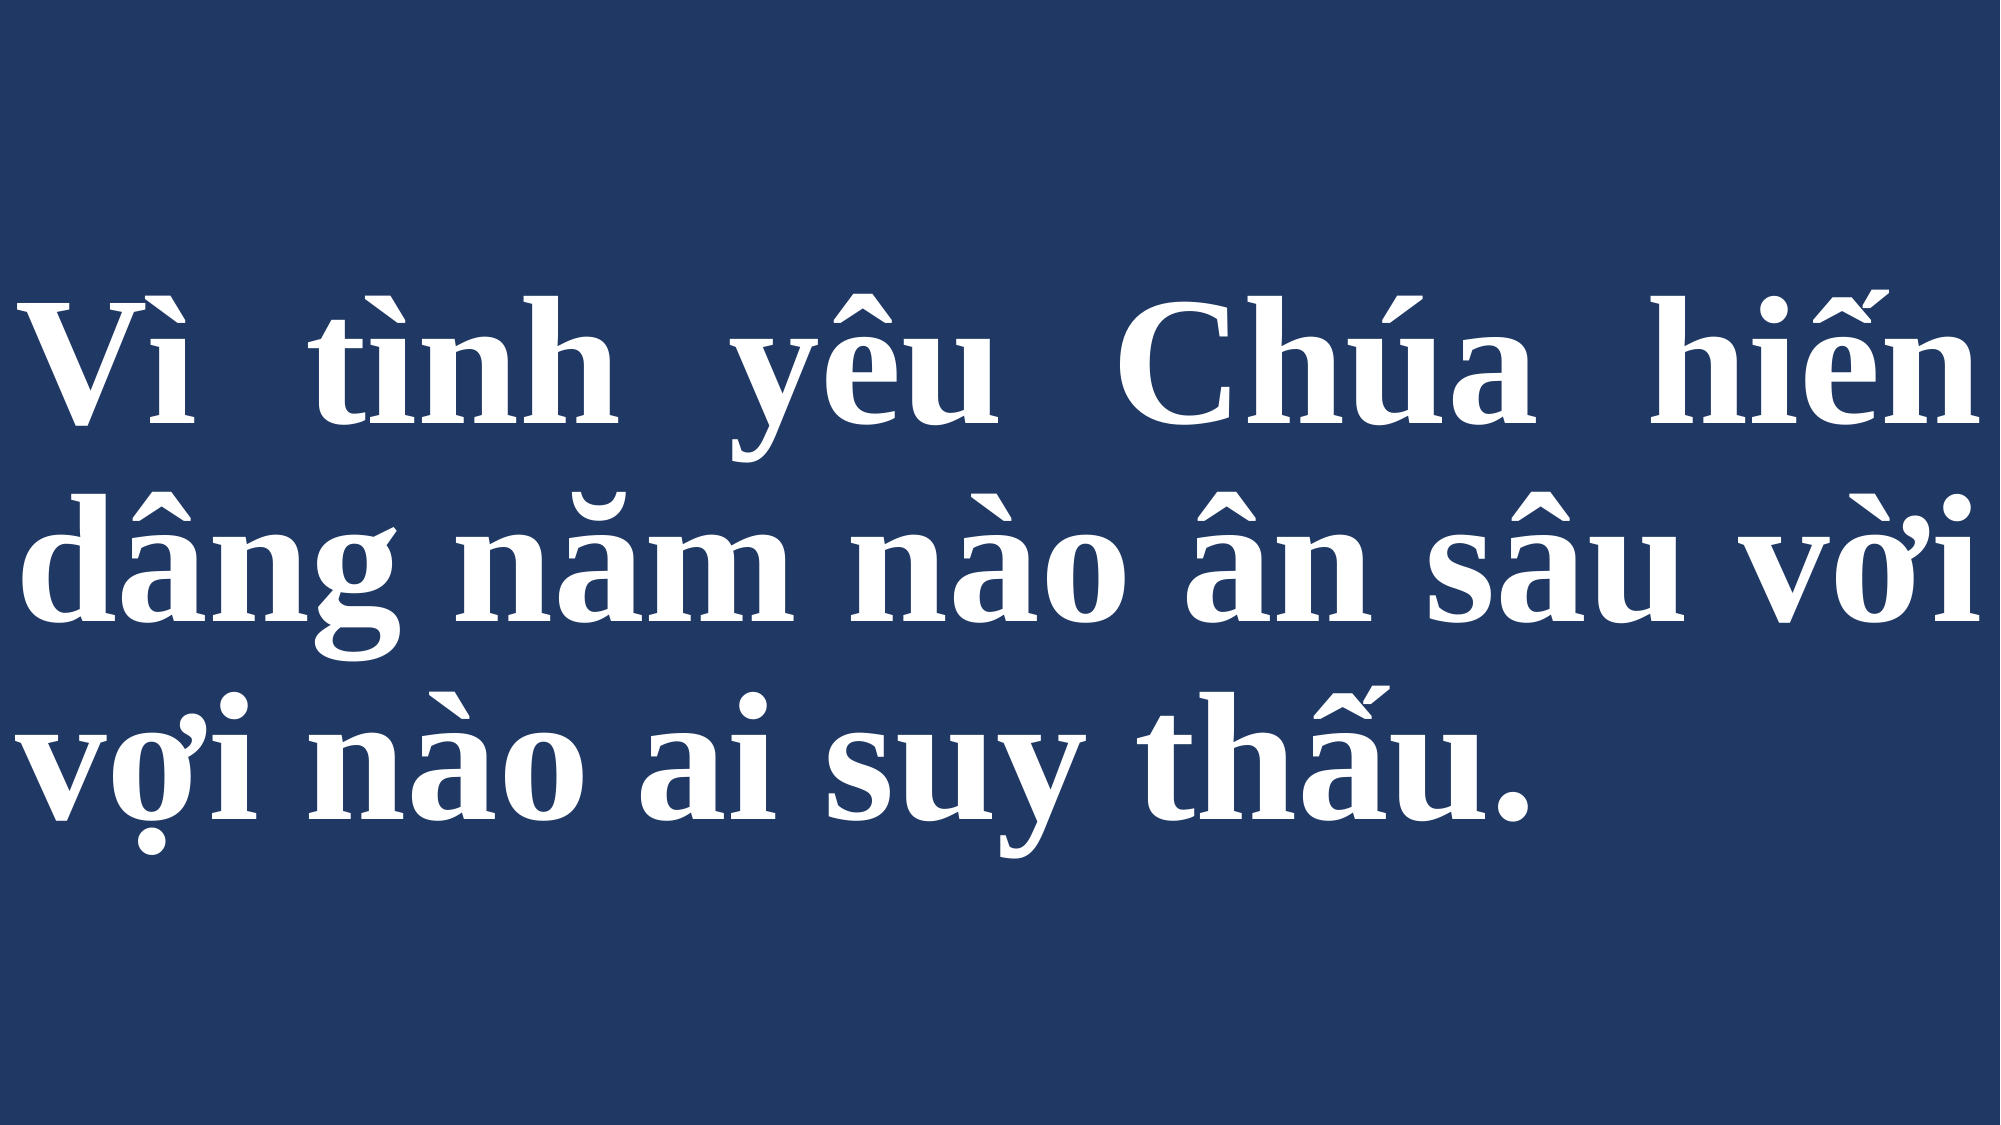

# Vì tình yêu Chúa hiến dâng năm nào ân sâu vời vợi nào ai suy thấu.